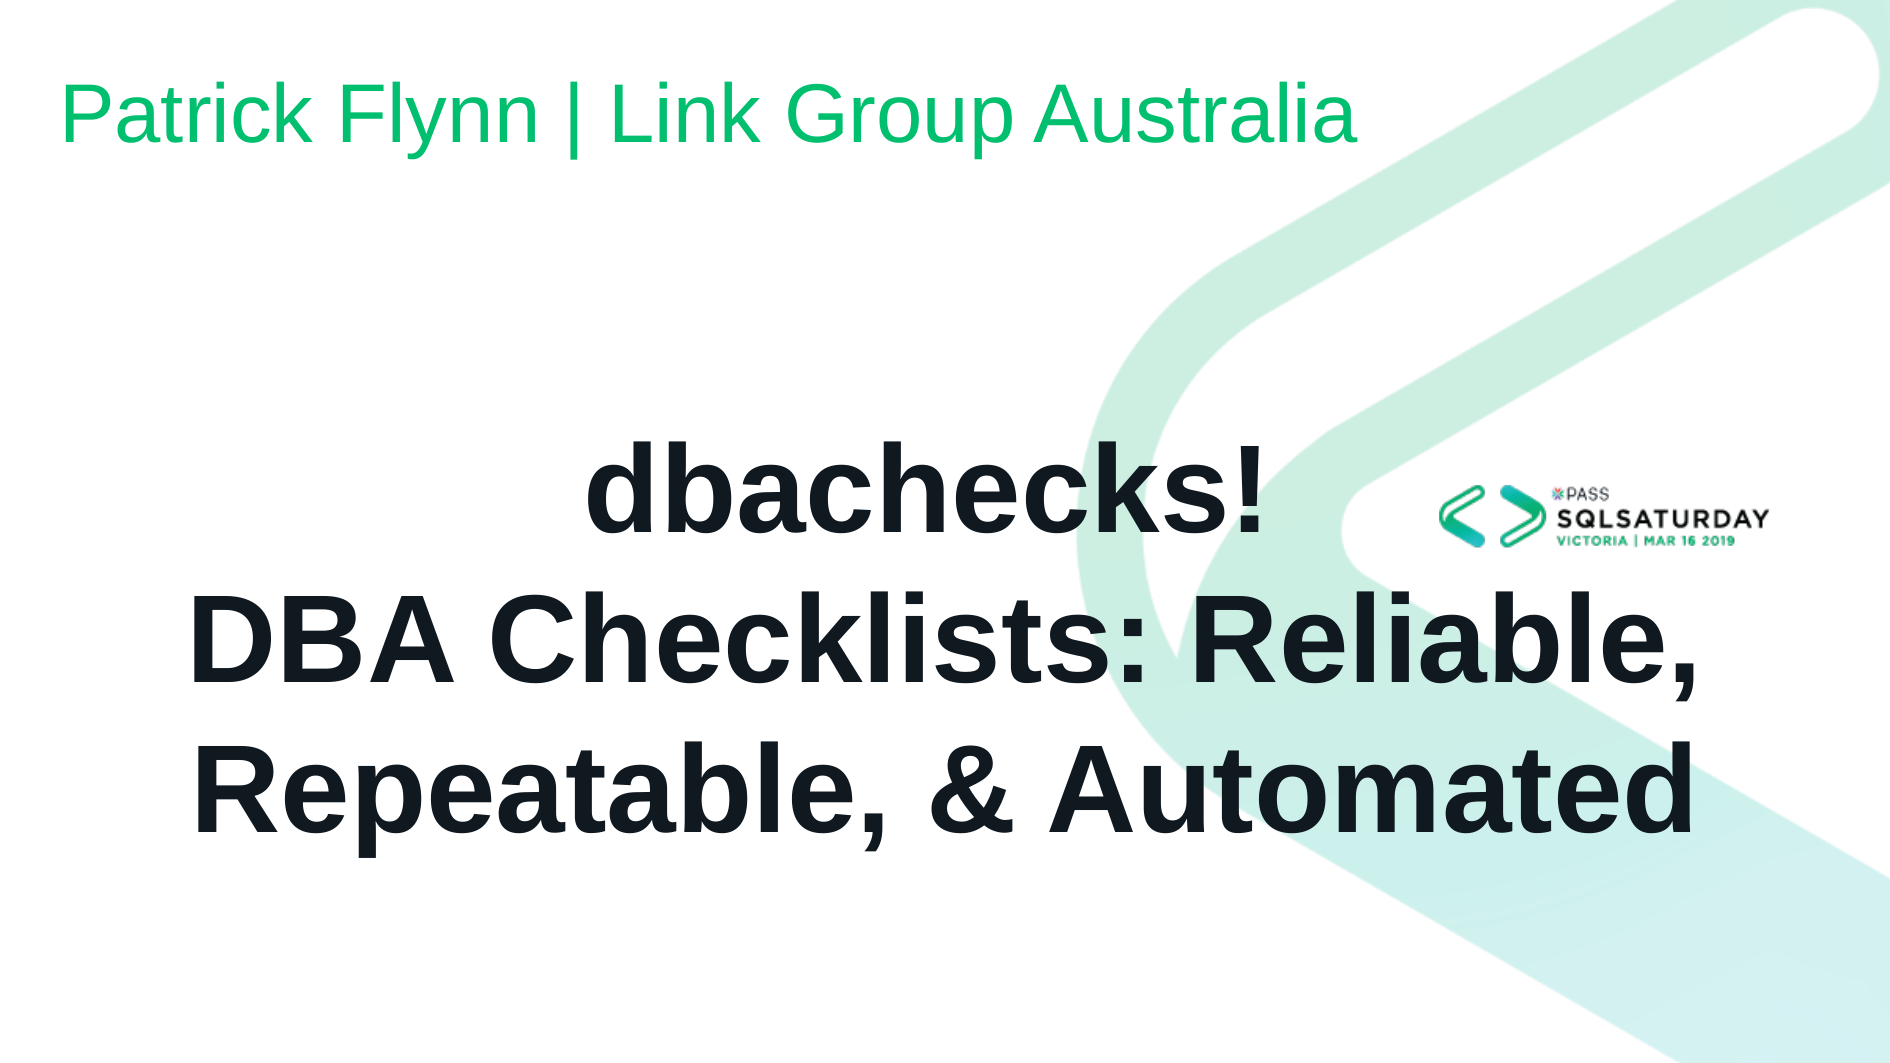

Patrick Flynn | Link Group Australia
# dbachecks! DBA Checklists: Reliable, Repeatable, & Automated